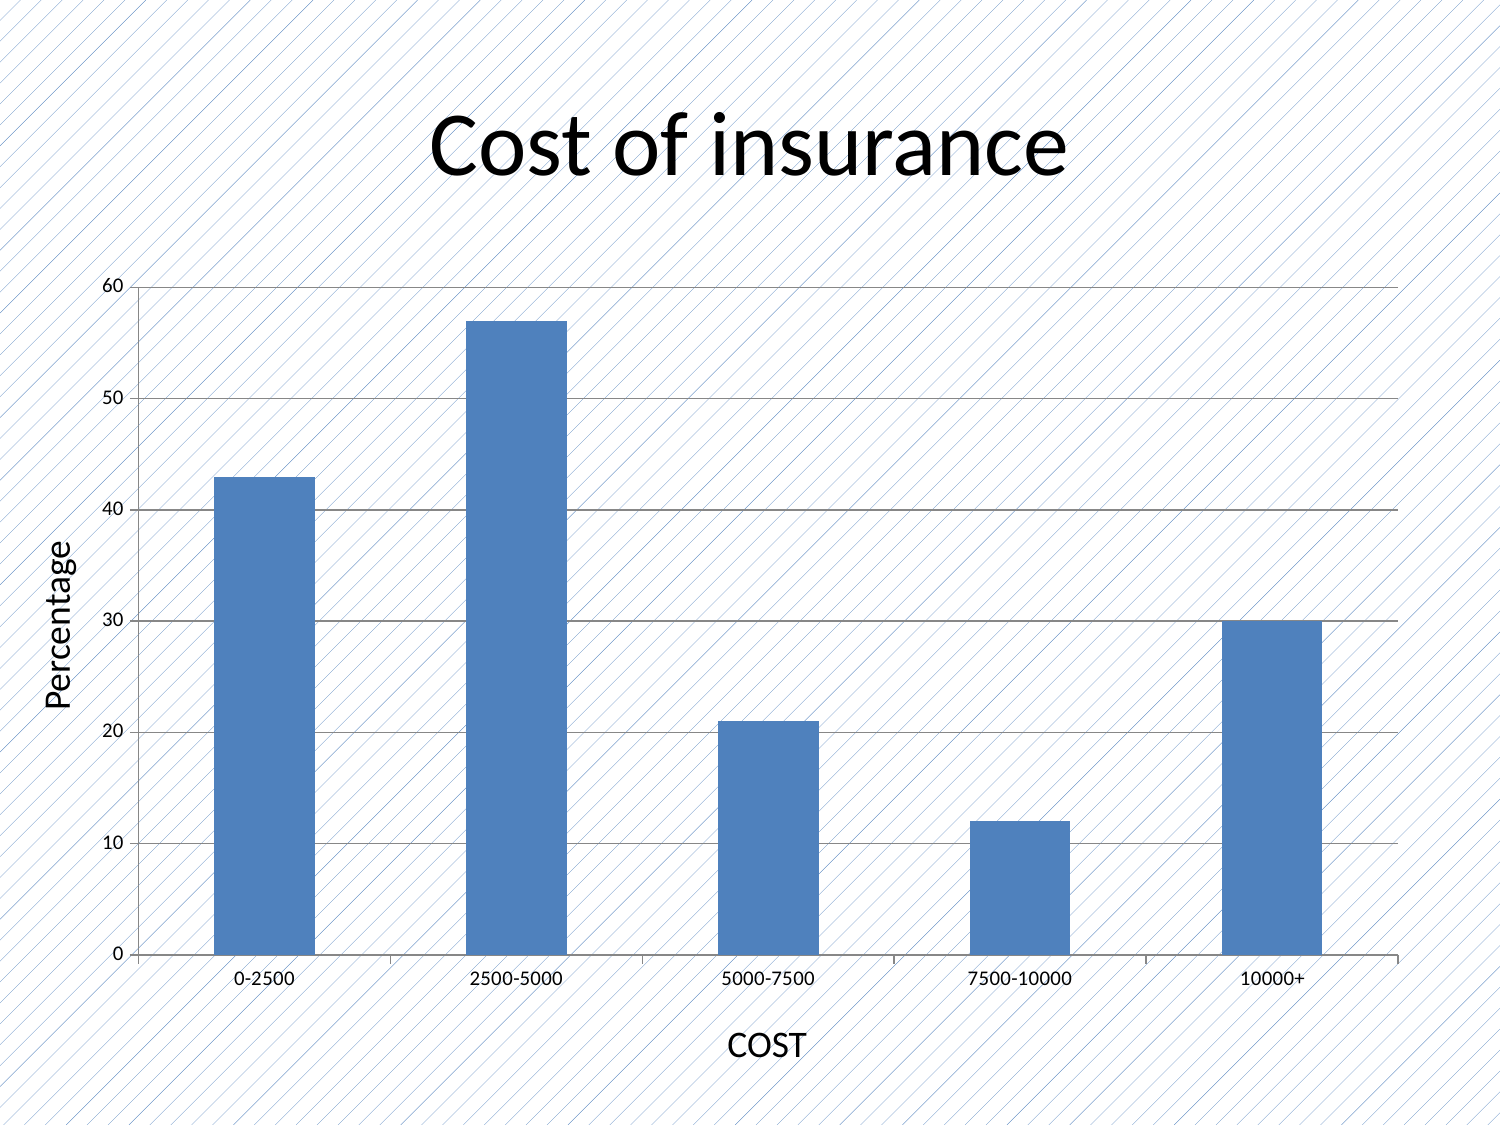

# Cost of insurance

### Chart

| Category | YES |
|---|---|
| 0-2500 | 43.0 |
| 2500-5000 | 57.0 |
| 5000-7500 | 21.0 |
| 7500-10000 | 12.0 |
| 10000+ | 30.0 |
Percentage
COST